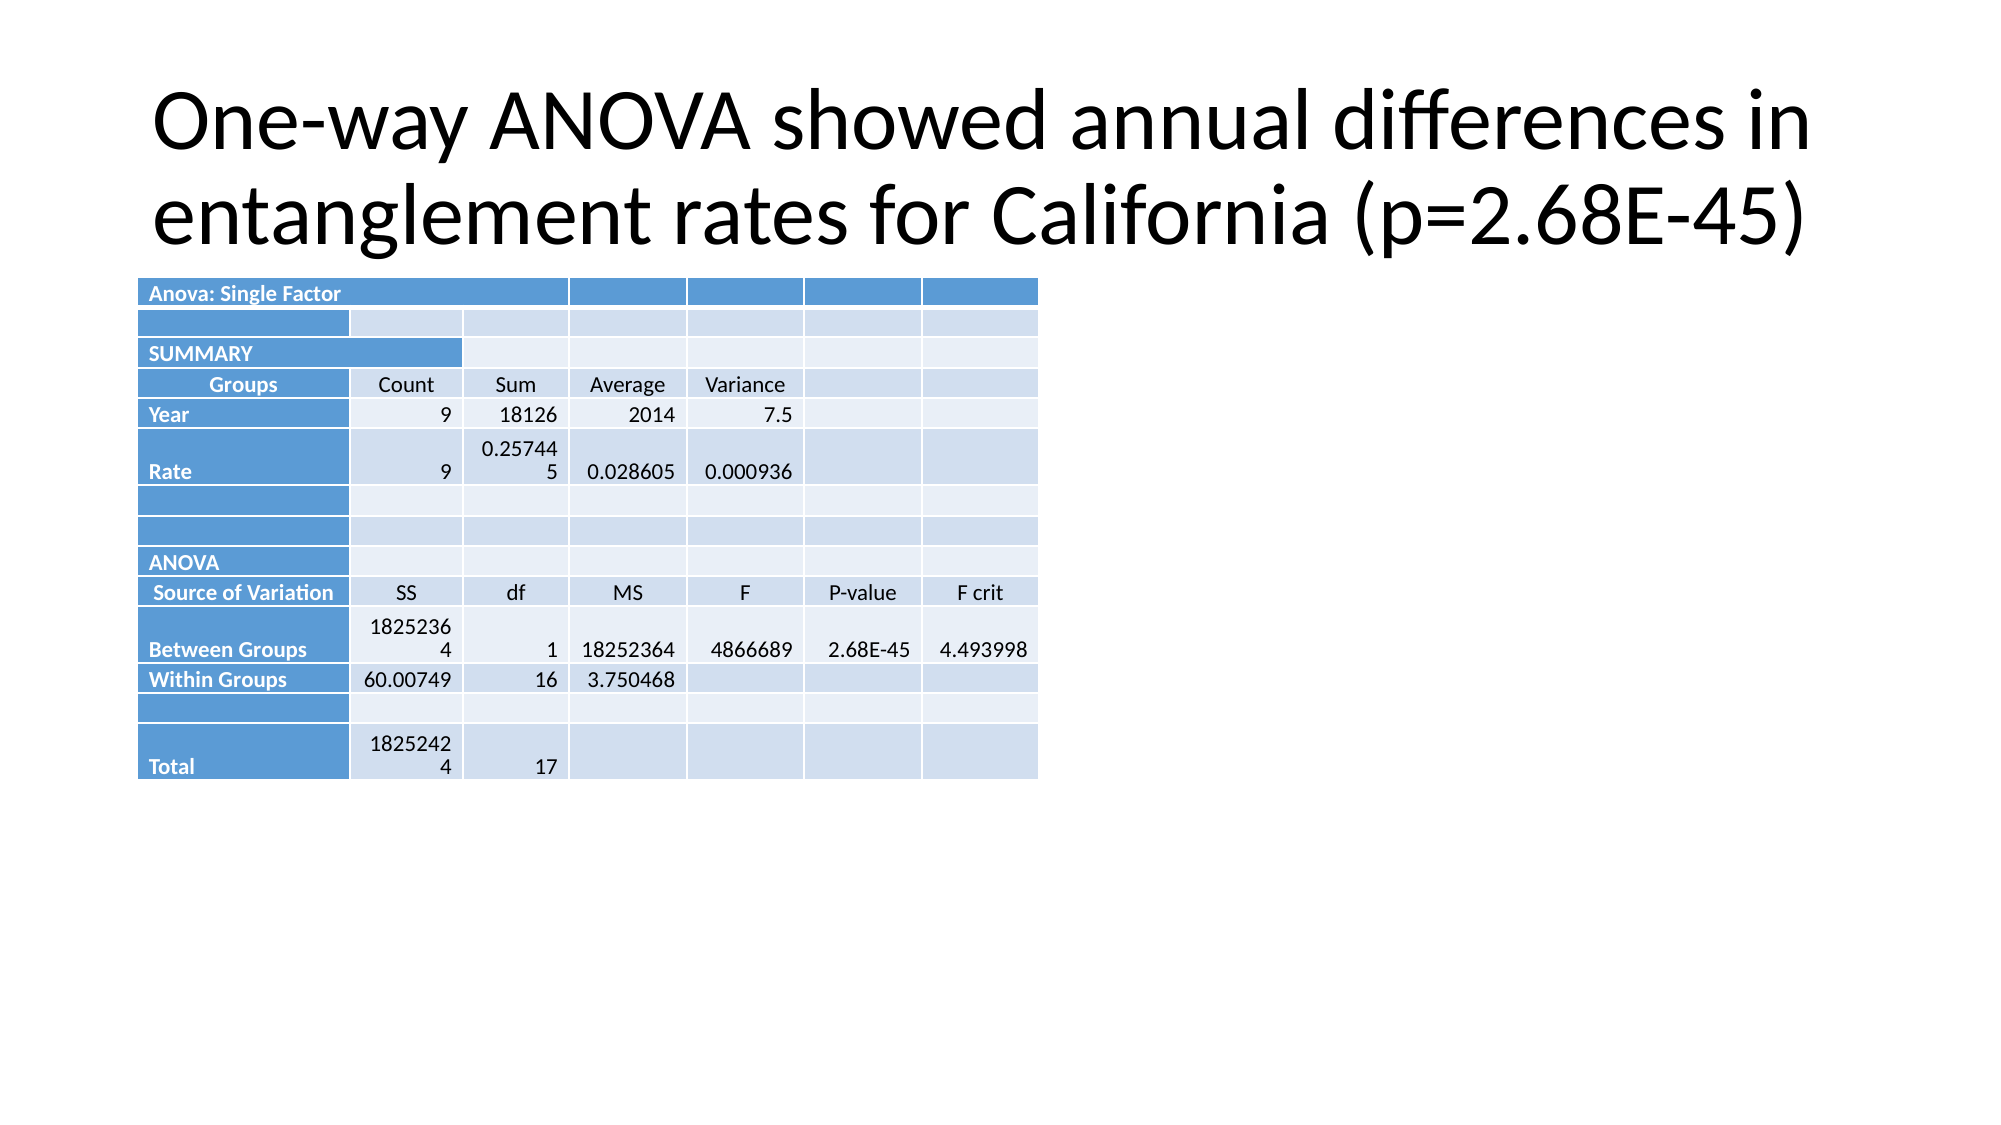

# One-way ANOVA showed annual differences in entanglement rates for California (p=2.68E-45)
| Anova: Single Factor |  |  |  |  |  |  |
| --- | --- | --- | --- | --- | --- | --- |
|  |  |  |  |  |  |  |
| SUMMARY |  |  |  |  |  |  |
| Groups | Count | Sum | Average | Variance |  |  |
| Year | 9 | 18126 | 2014 | 7.5 |  |  |
| Rate | 9 | 0.257445 | 0.028605 | 0.000936 |  |  |
|  |  |  |  |  |  |  |
|  |  |  |  |  |  |  |
| ANOVA |  |  |  |  |  |  |
| Source of Variation | SS | df | MS | F | P-value | F crit |
| Between Groups | 18252364 | 1 | 18252364 | 4866689 | 2.68E-45 | 4.493998 |
| Within Groups | 60.00749 | 16 | 3.750468 |  |  |  |
|  |  |  |  |  |  |  |
| Total | 18252424 | 17 |  |  |  |  |